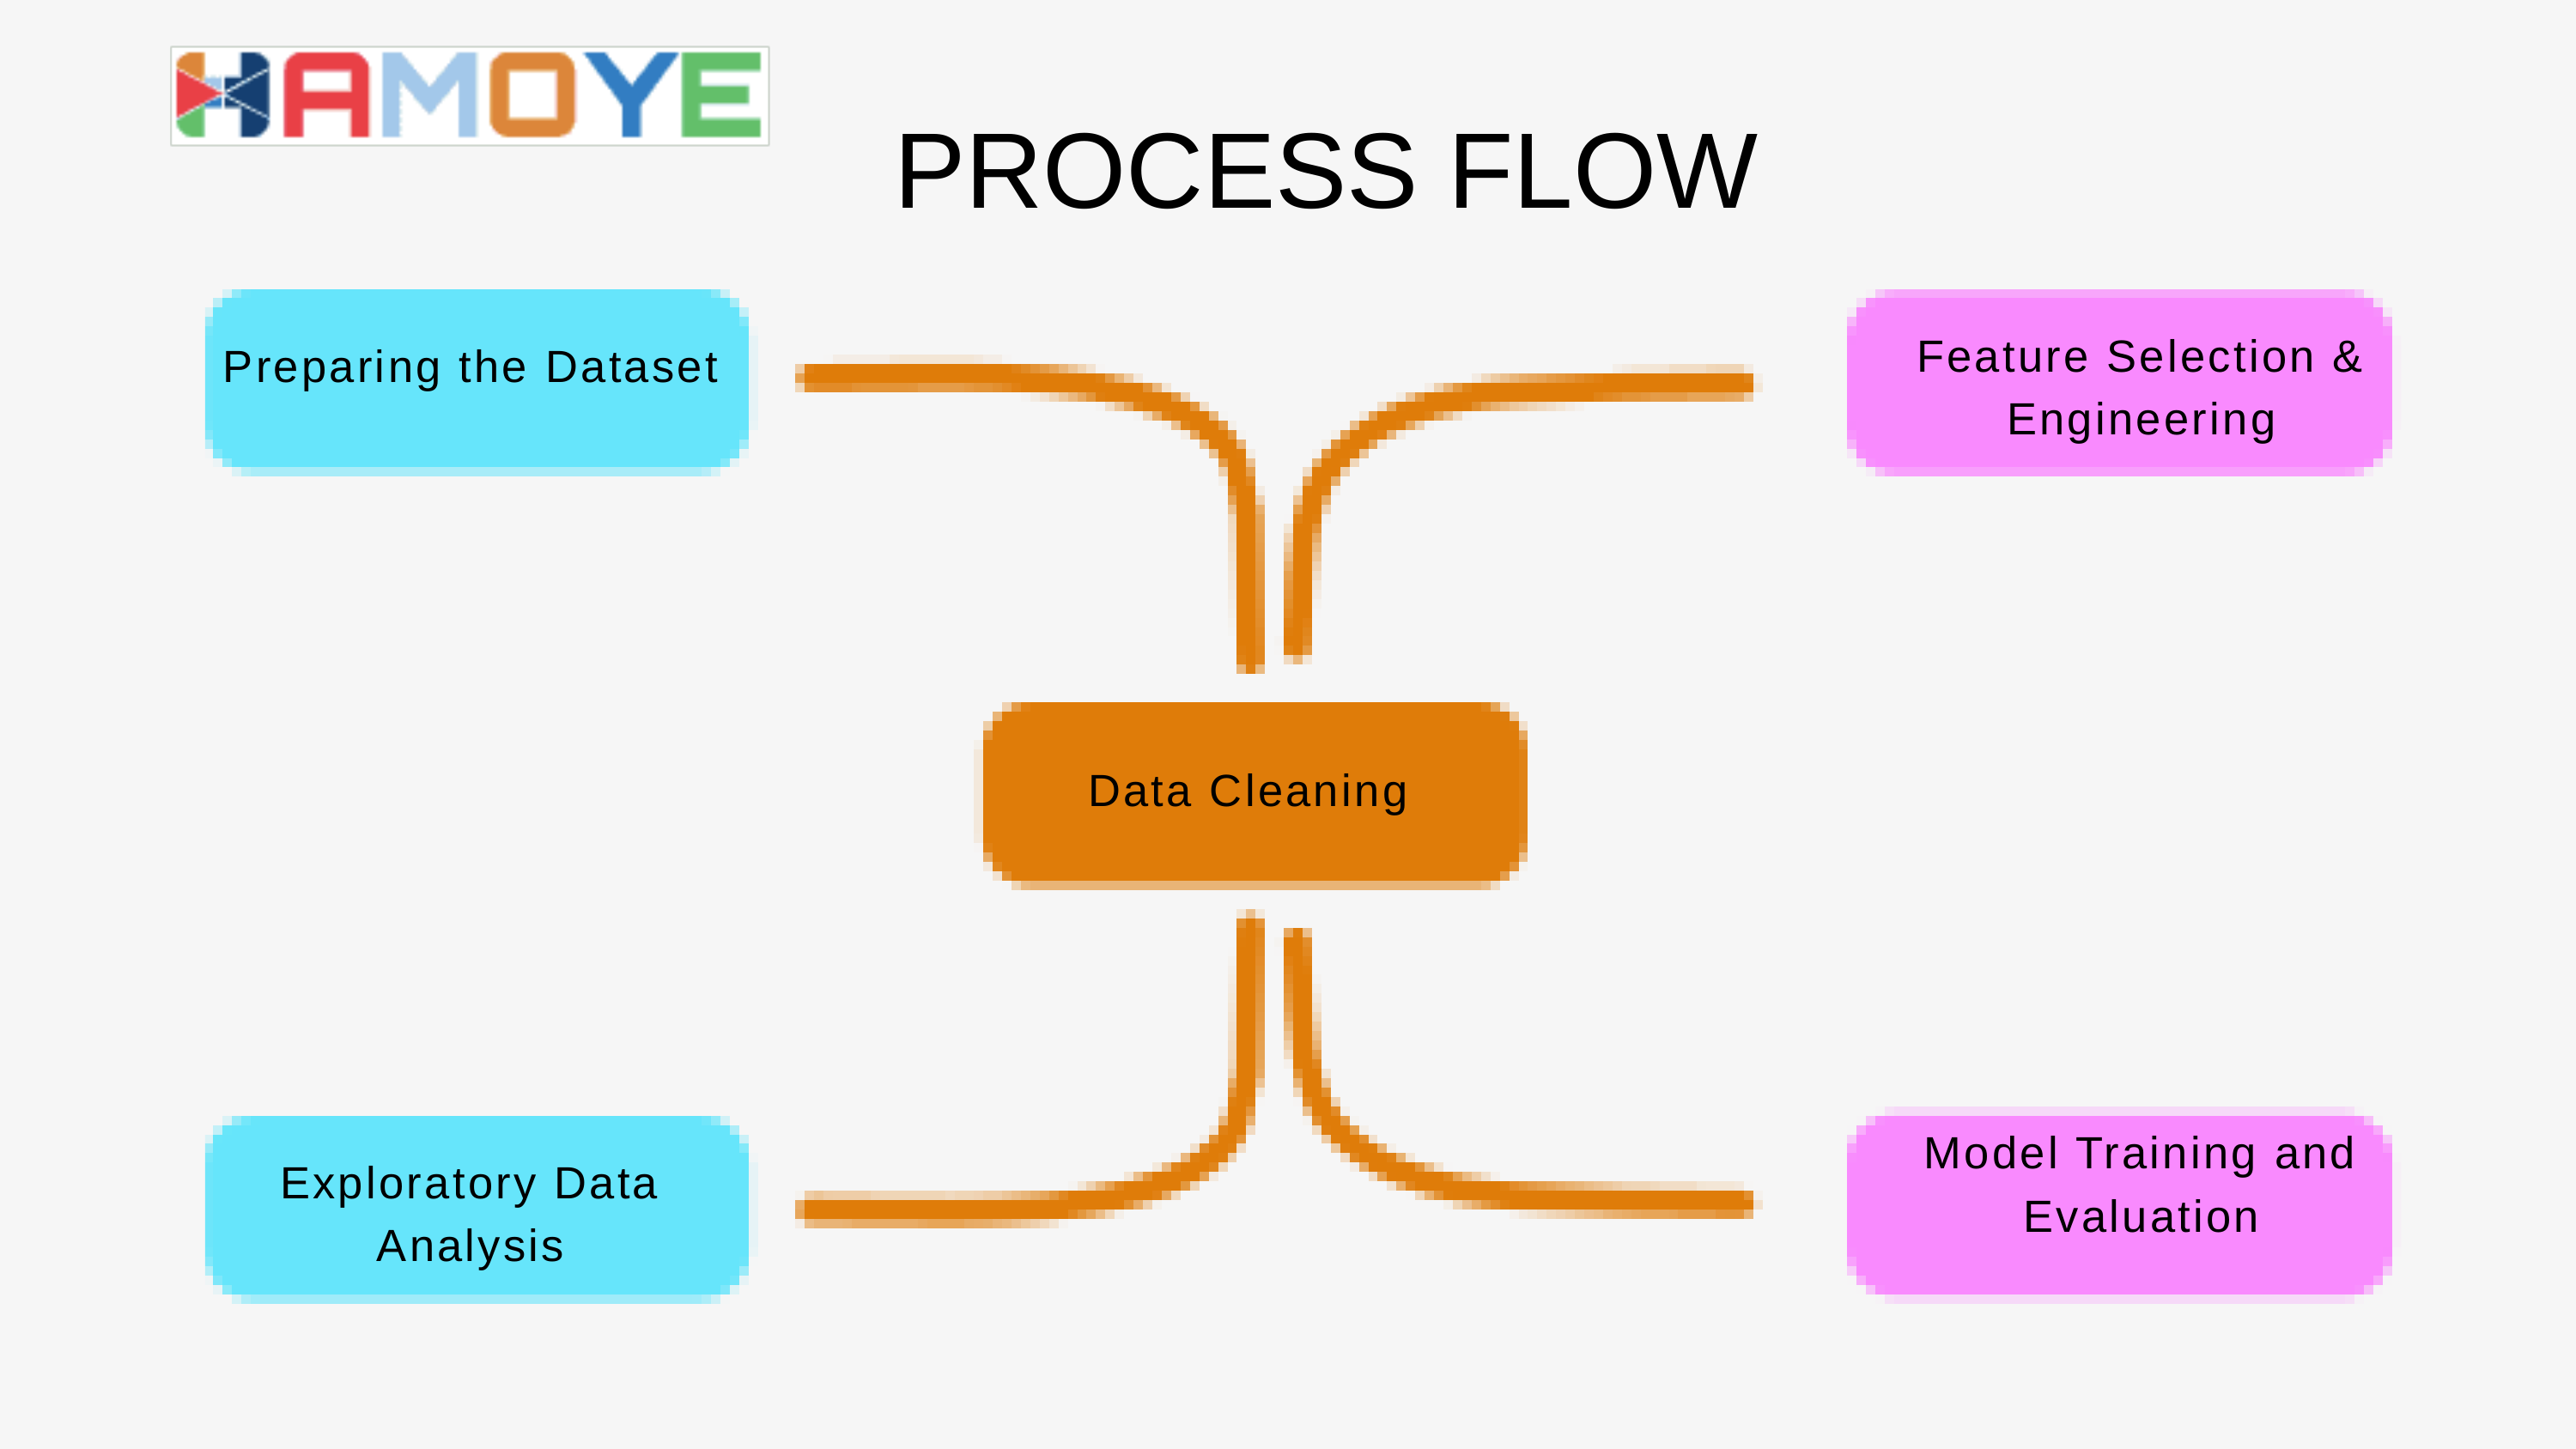

PROCESS FLOW

Preparing the Dataset

Feature Selection & Engineering

Data Cleaning

Model Training and Evaluation

Exploratory Data Analysis